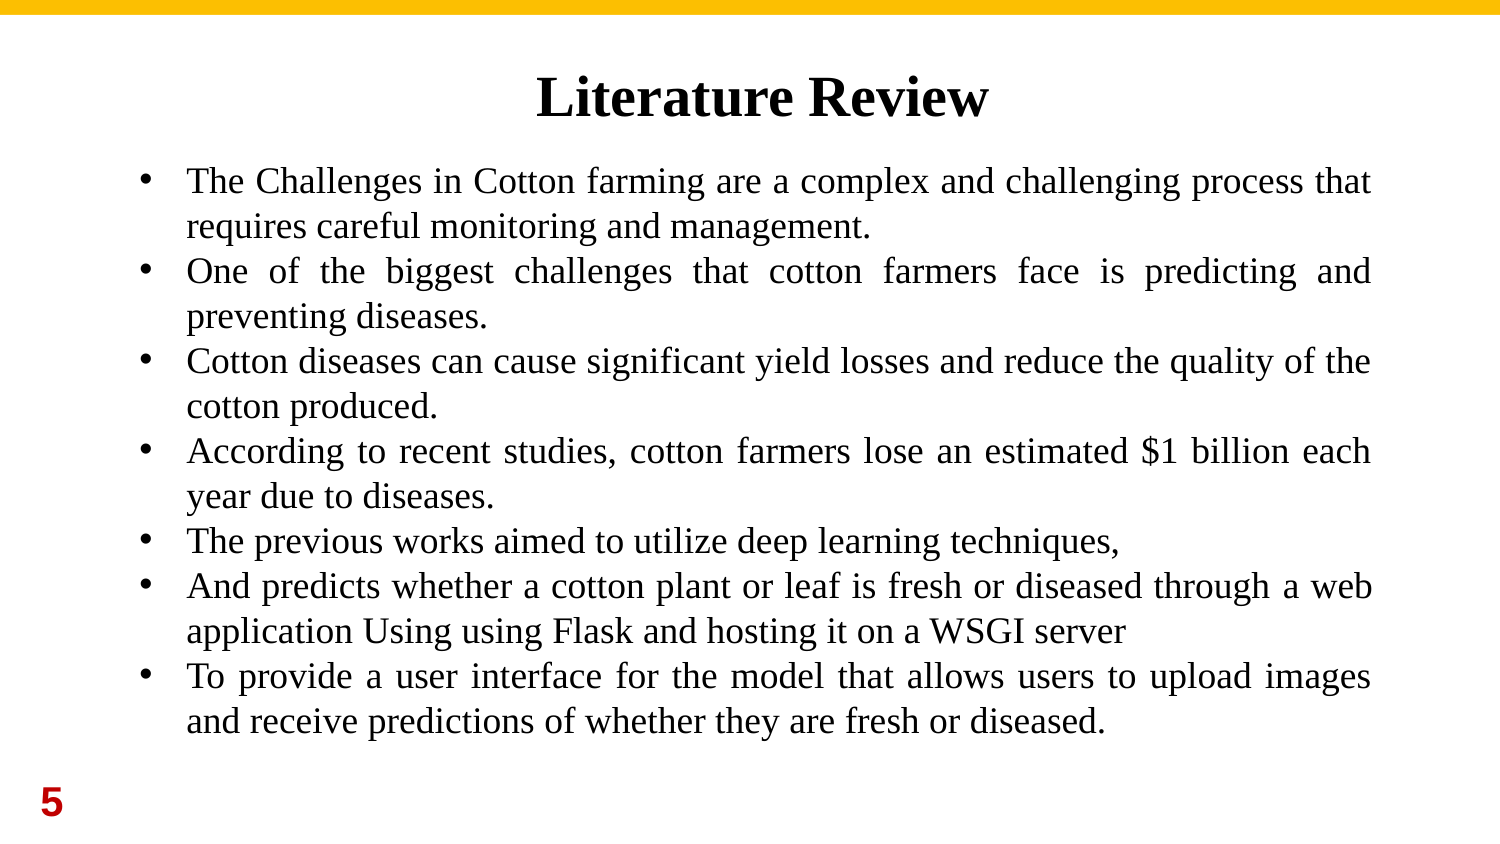

# Literature Review

The Challenges in Cotton farming are a complex and challenging process that requires careful monitoring and management.
One of the biggest challenges that cotton farmers face is predicting and preventing diseases.
Cotton diseases can cause significant yield losses and reduce the quality of the cotton produced.
According to recent studies, cotton farmers lose an estimated $1 billion each year due to diseases.
The previous works aimed to utilize deep learning techniques,
And predicts whether a cotton plant or leaf is fresh or diseased through a web application Using using Flask and hosting it on a WSGI server
To provide a user interface for the model that allows users to upload images and receive predictions of whether they are fresh or diseased.
5